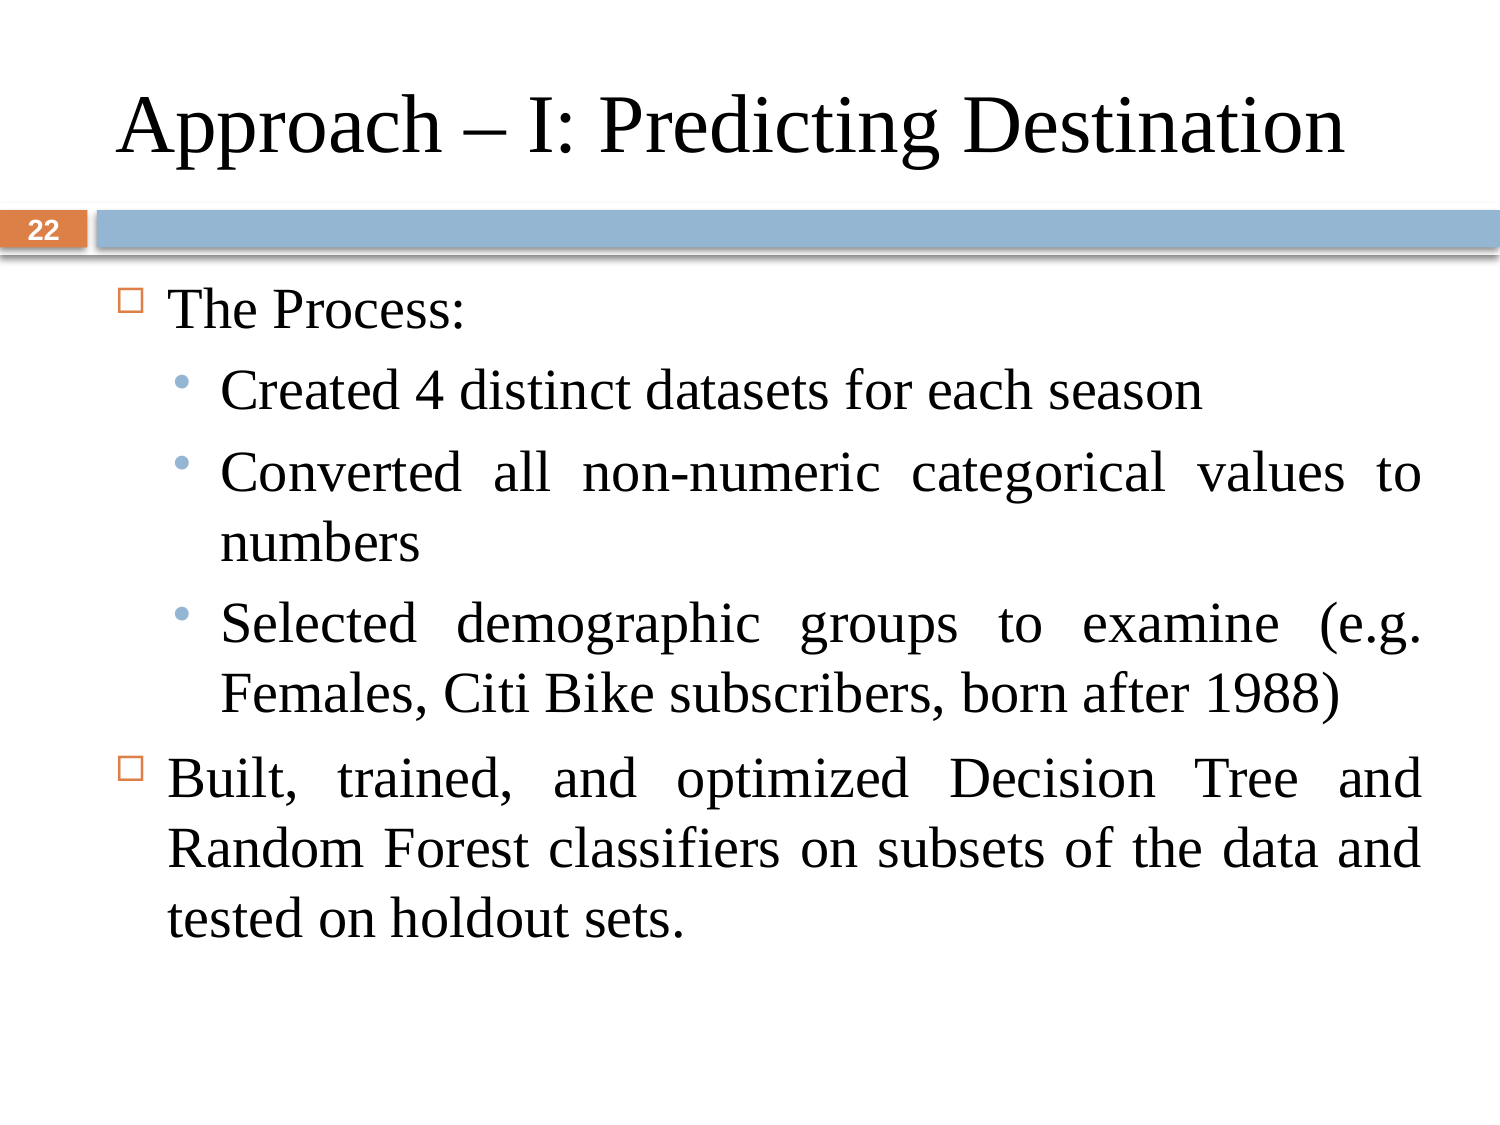

# Approach – I: Predicting Destination
22
The Process:
Created 4 distinct datasets for each season
Converted all non-numeric categorical values to numbers
Selected demographic groups to examine (e.g. Females, Citi Bike subscribers, born after 1988)
Built, trained, and optimized Decision Tree and Random Forest classifiers on subsets of the data and tested on holdout sets.